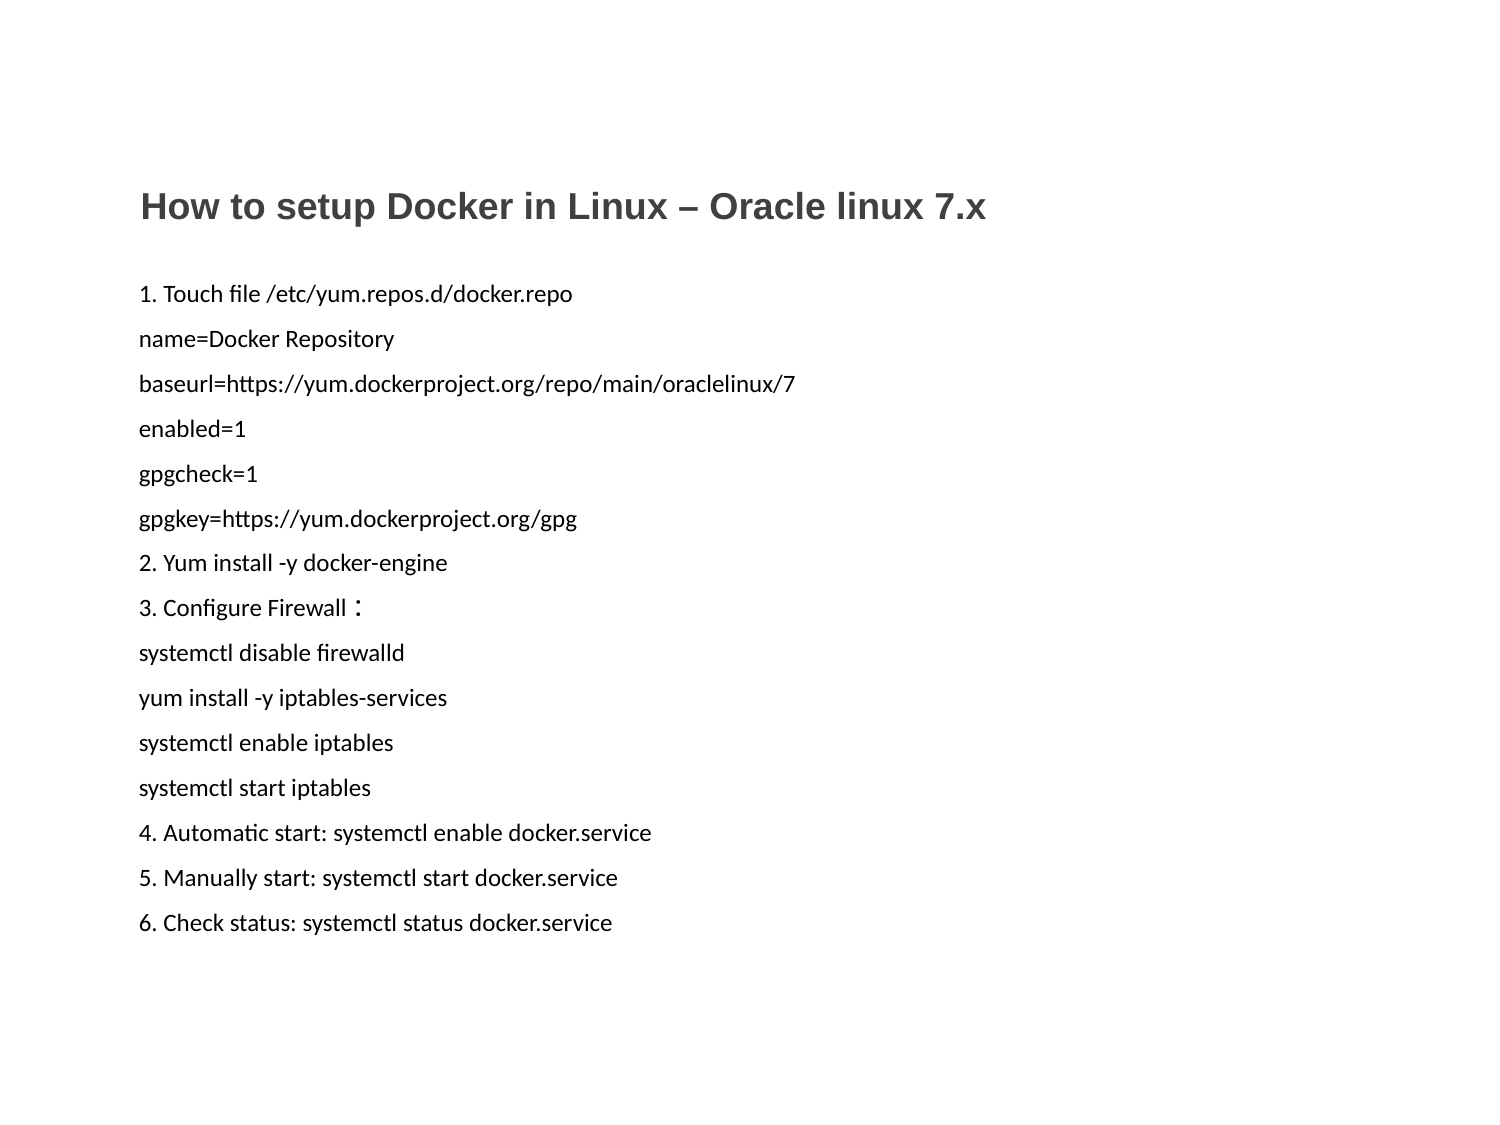

How to setup Docker in Linux – Oracle linux 7.x
1. Touch file /etc/yum.repos.d/docker.repo
name=Docker Repository
baseurl=https://yum.dockerproject.org/repo/main/oraclelinux/7
enabled=1
gpgcheck=1
gpgkey=https://yum.dockerproject.org/gpg
2. Yum install -y docker-engine
3. Configure Firewall：
systemctl disable firewalld
yum install -y iptables-services
systemctl enable iptables
systemctl start iptables
4. Automatic start: systemctl enable docker.service
5. Manually start: systemctl start docker.service
6. Check status: systemctl status docker.service